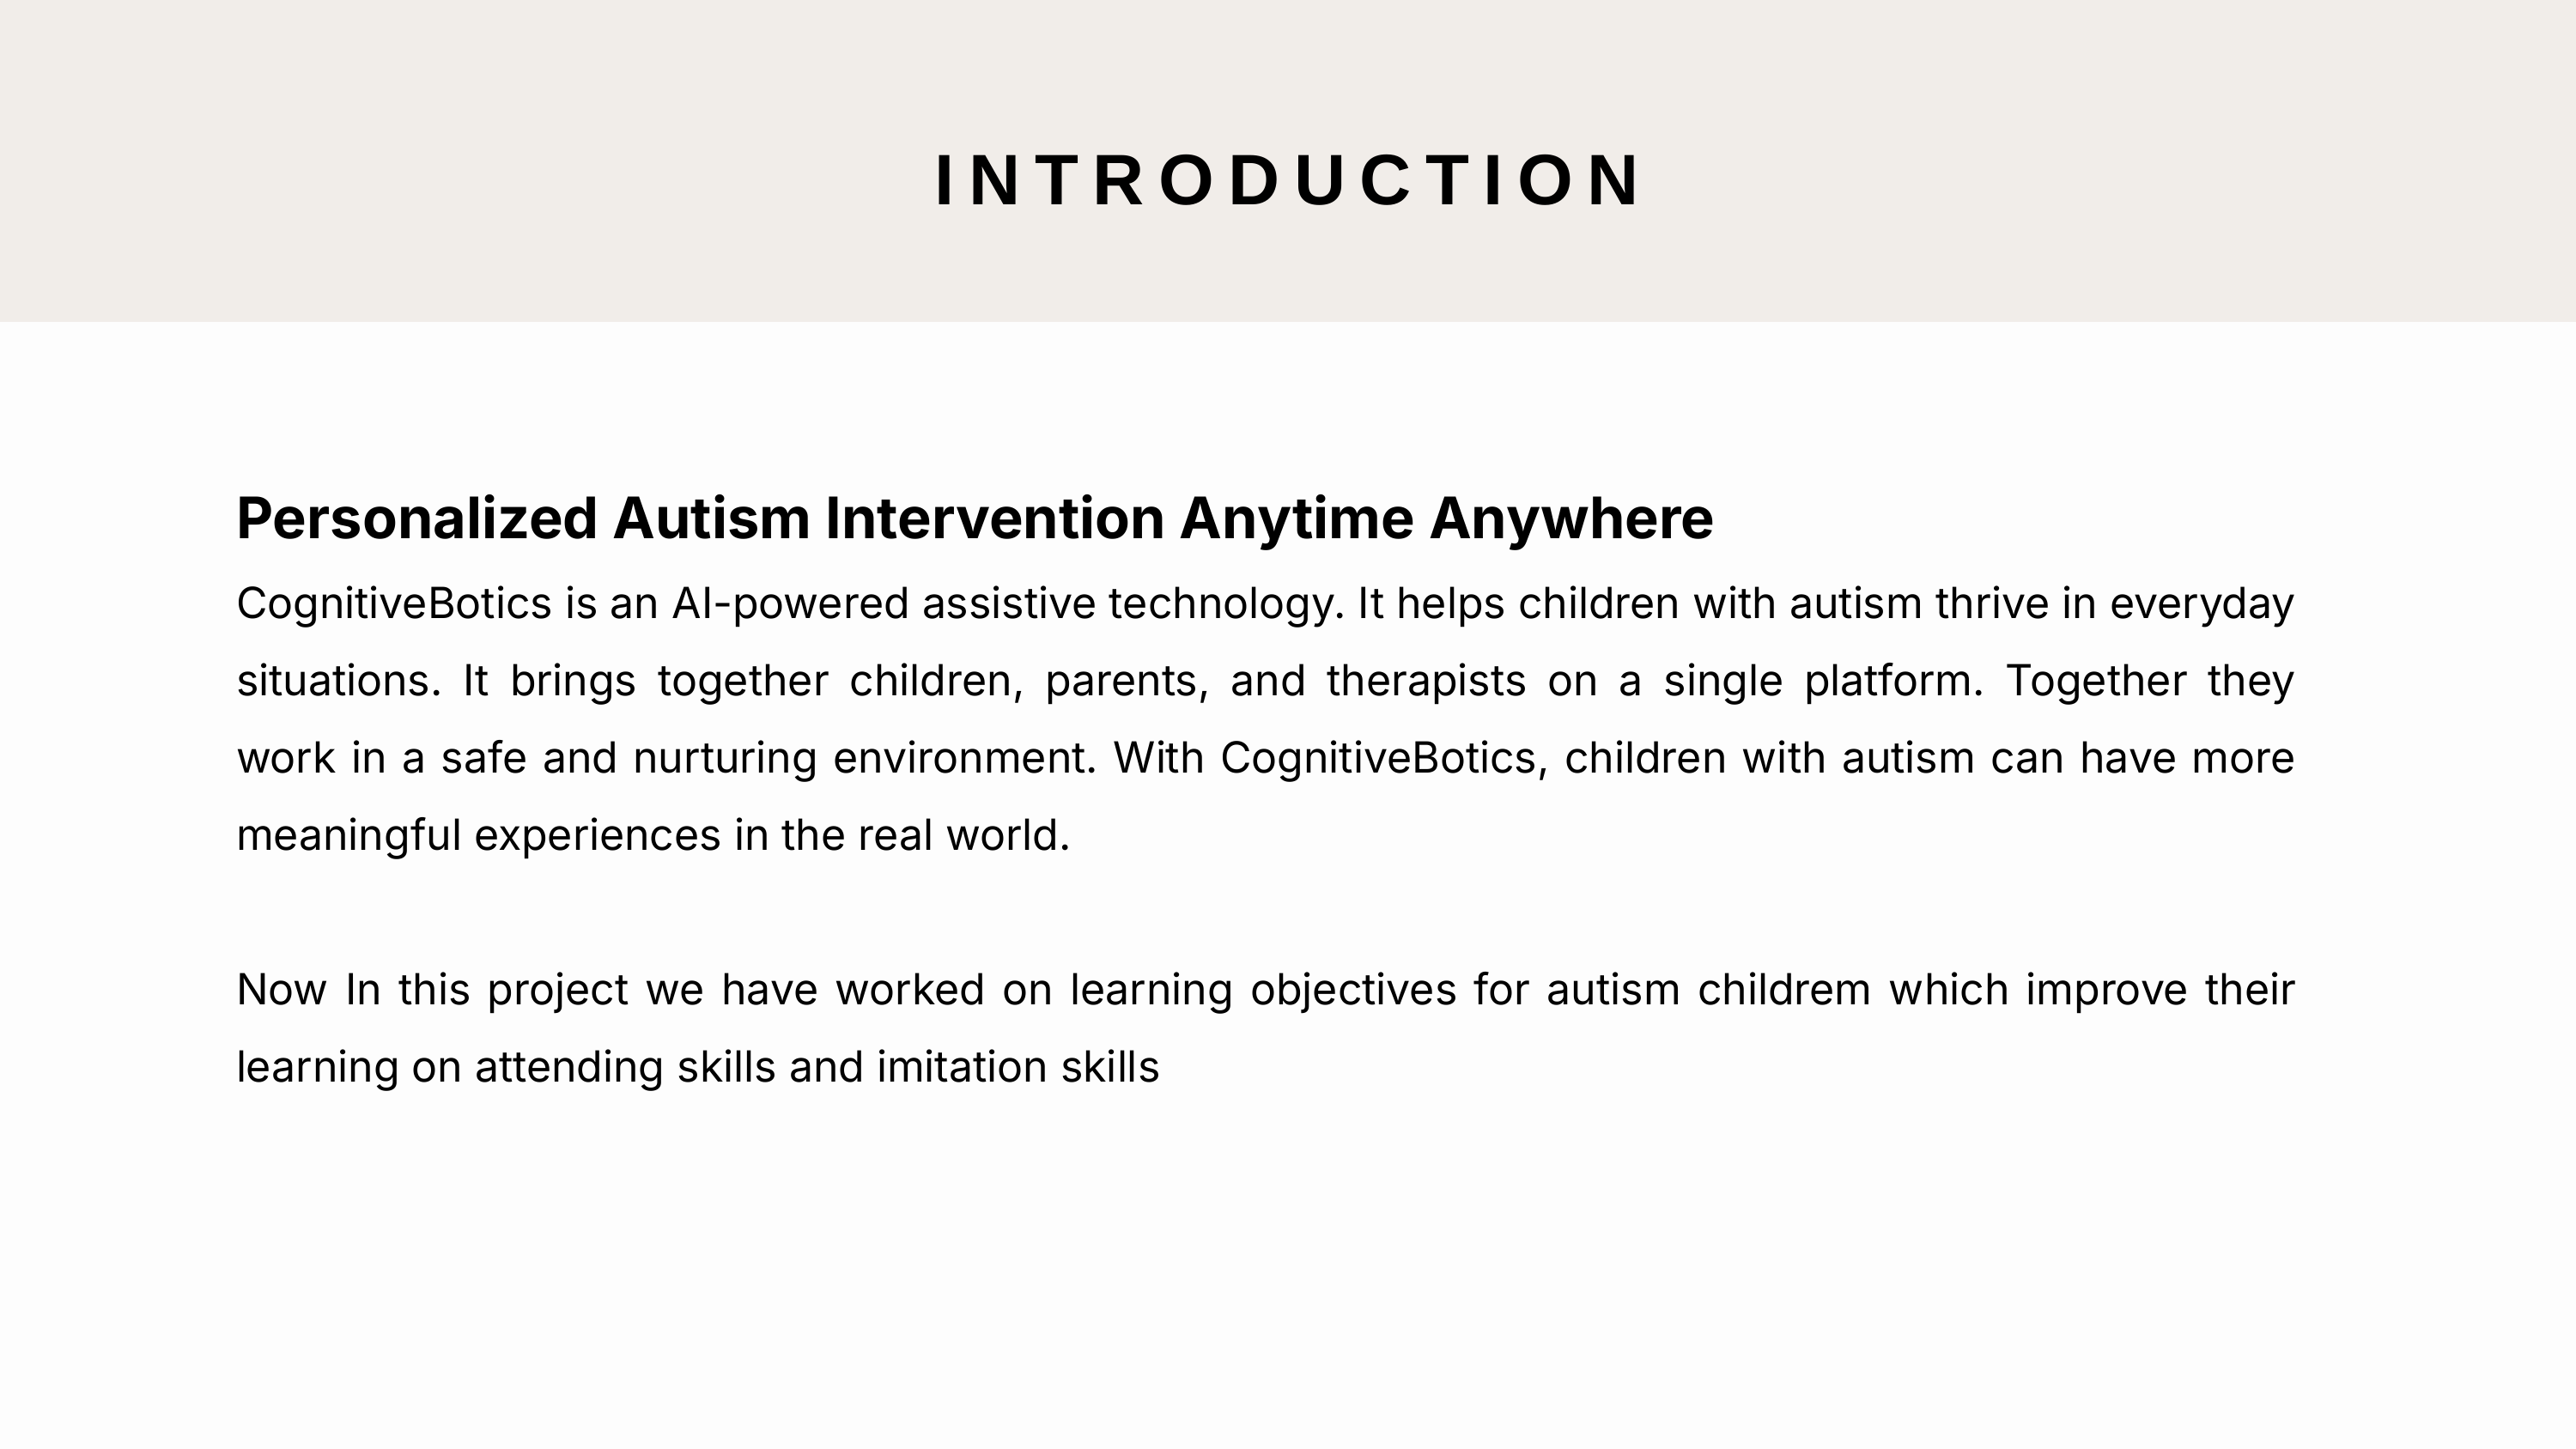

INTRODUCTION
Personalized Autism Intervention Anytime Anywhere
CognitiveBotics is an AI-powered assistive technology. It helps children with autism thrive in everyday situations. It brings together children, parents, and therapists on a single platform. Together they work in a safe and nurturing environment. With CognitiveBotics, children with autism can have more meaningful experiences in the real world.

Now In this project we have worked on learning objectives for autism childrem which improve their learning on attending skills and imitation skills